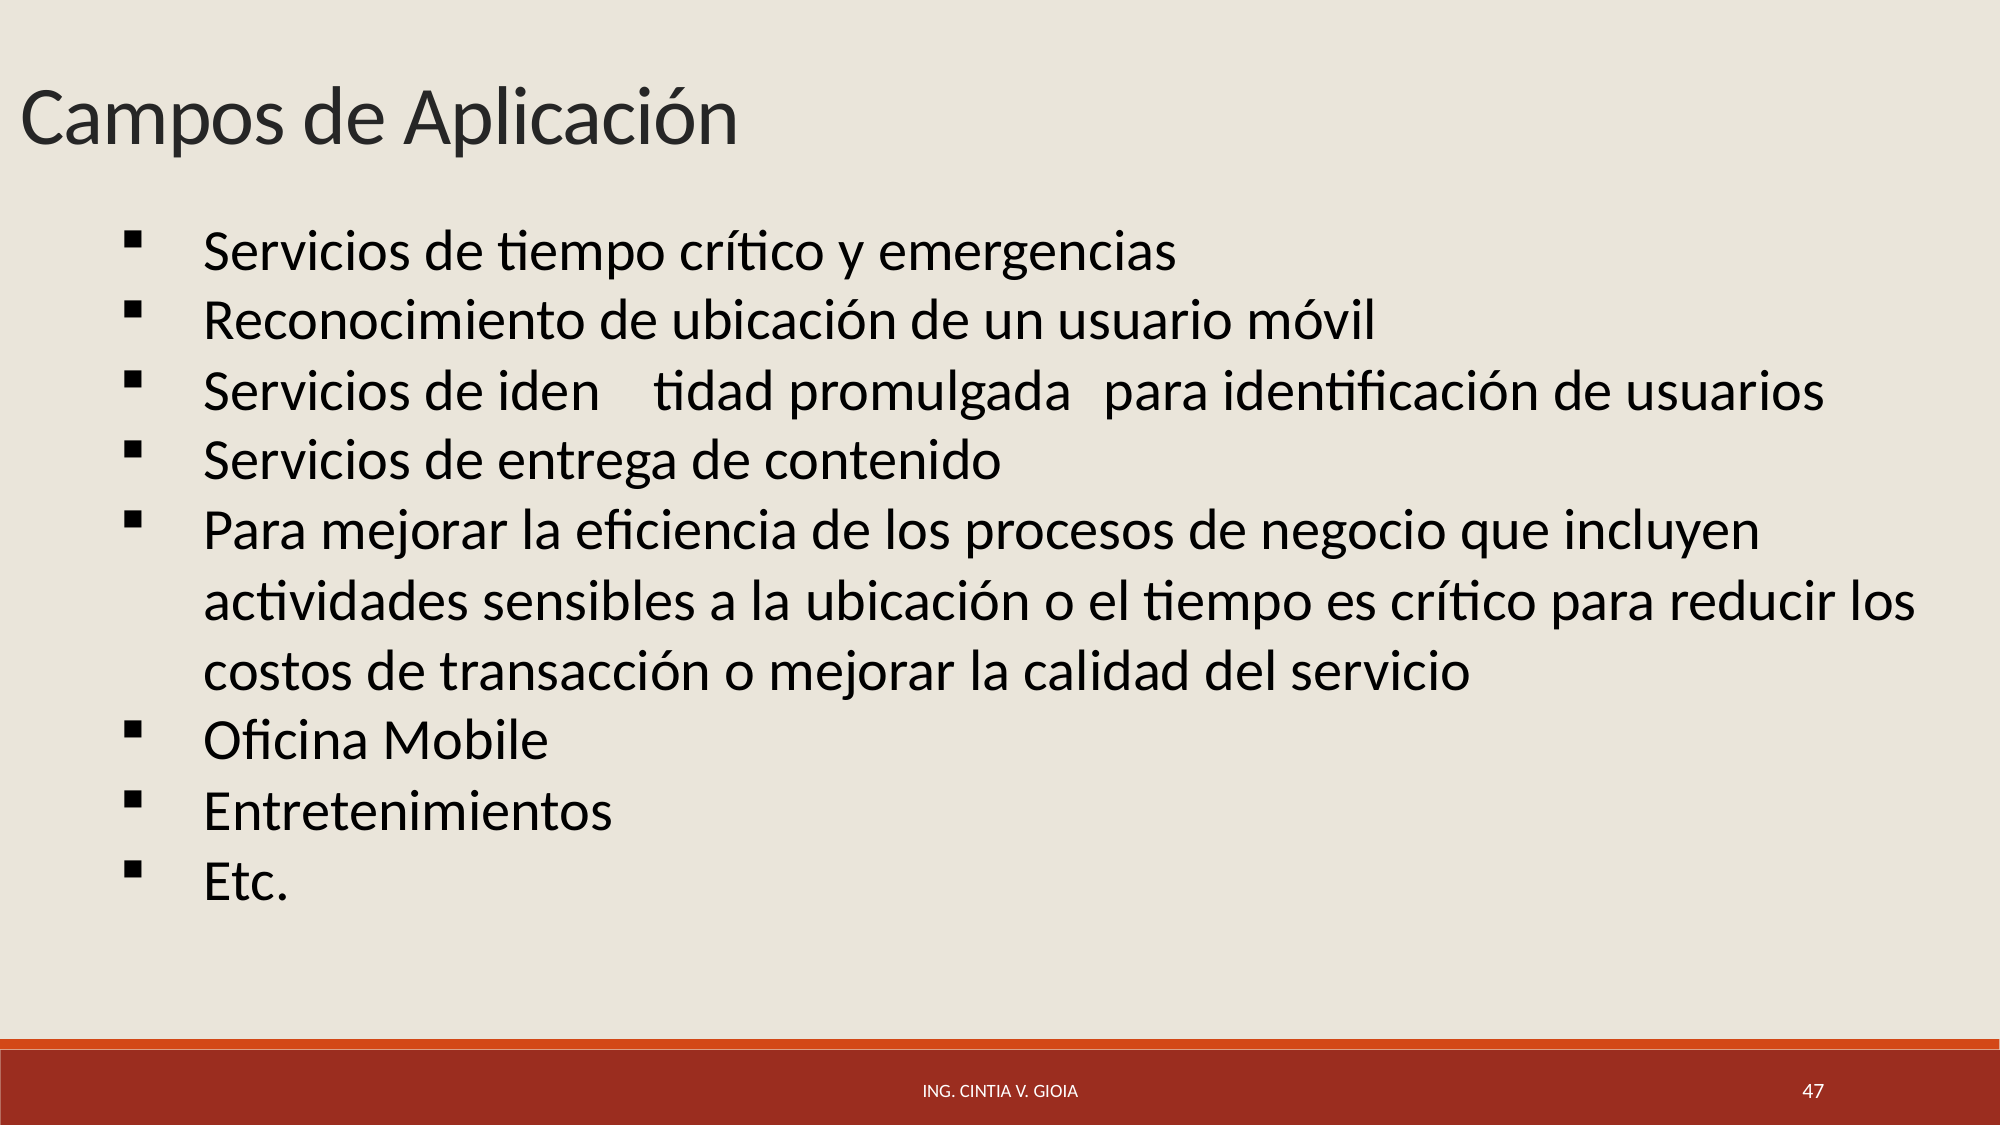

Campos de Aplicación
Servicios de tiempo crítico y emergencias
Reconocimiento de ubicación de un usuario móvil
Servicios de iden	tidad promulgada	para identificación de usuarios
Servicios de entrega de contenido
Para mejorar la eficiencia de los procesos de negocio que incluyen actividades sensibles a la ubicación o el tiempo es crí­tico para reducir los costos de transacción o mejorar la calidad del servicio
Oficina Mobile
Entretenimientos
Etc.

Ing. Cintia V. Gioia
47